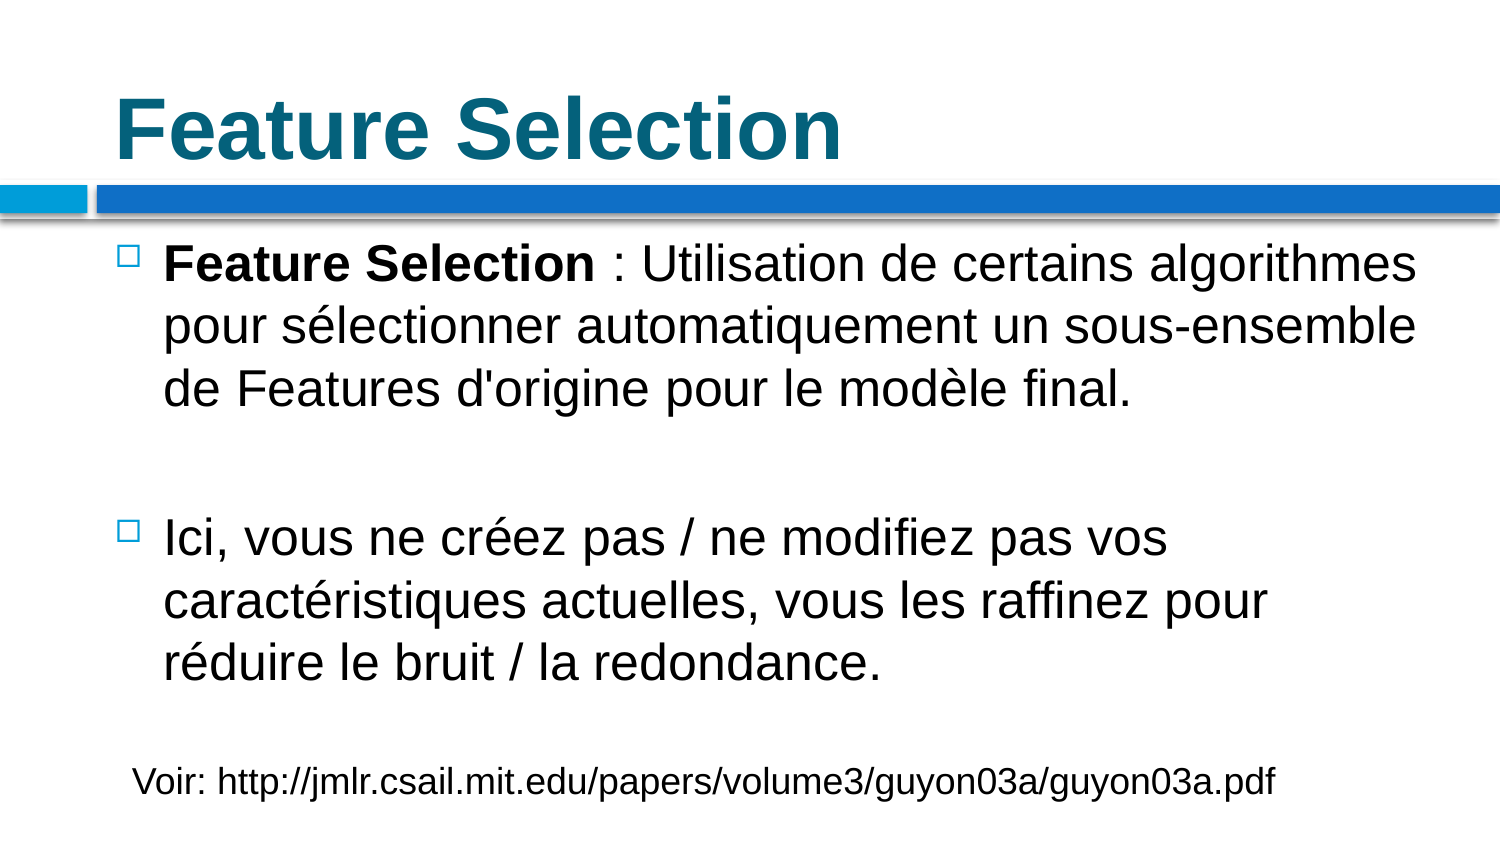

# Feature Selection
Feature Selection : Utilisation de certains algorithmes pour sélectionner automatiquement un sous-ensemble de Features d'origine pour le modèle final.

Ici, vous ne créez pas / ne modifiez pas vos caractéristiques actuelles, vous les raffinez pour réduire le bruit / la redondance.
Voir: http://jmlr.csail.mit.edu/papers/volume3/guyon03a/guyon03a.pdf